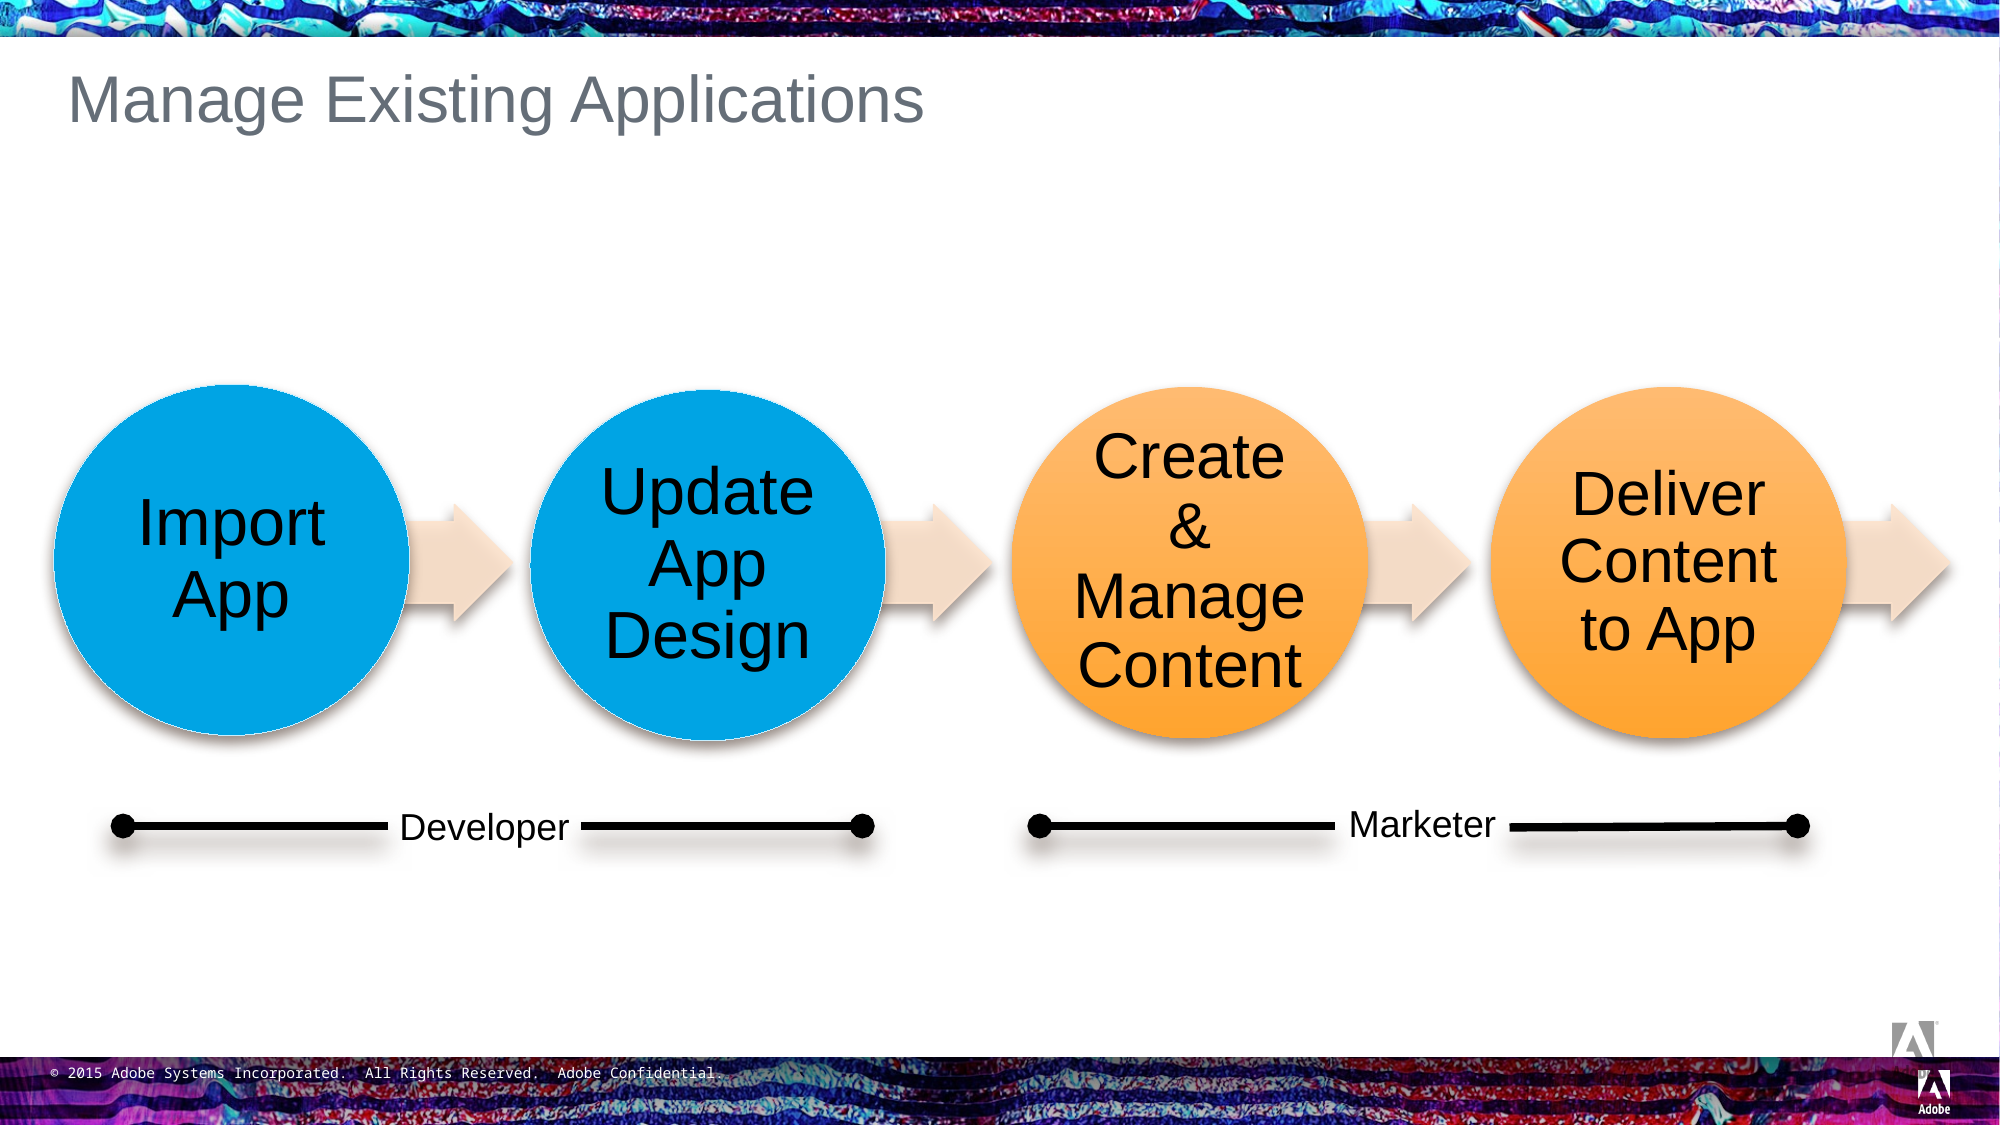

# Manage Existing Applications
Import App
Update App Design
Create & Manage Content
Deliver Content to App
Marketer
Developer